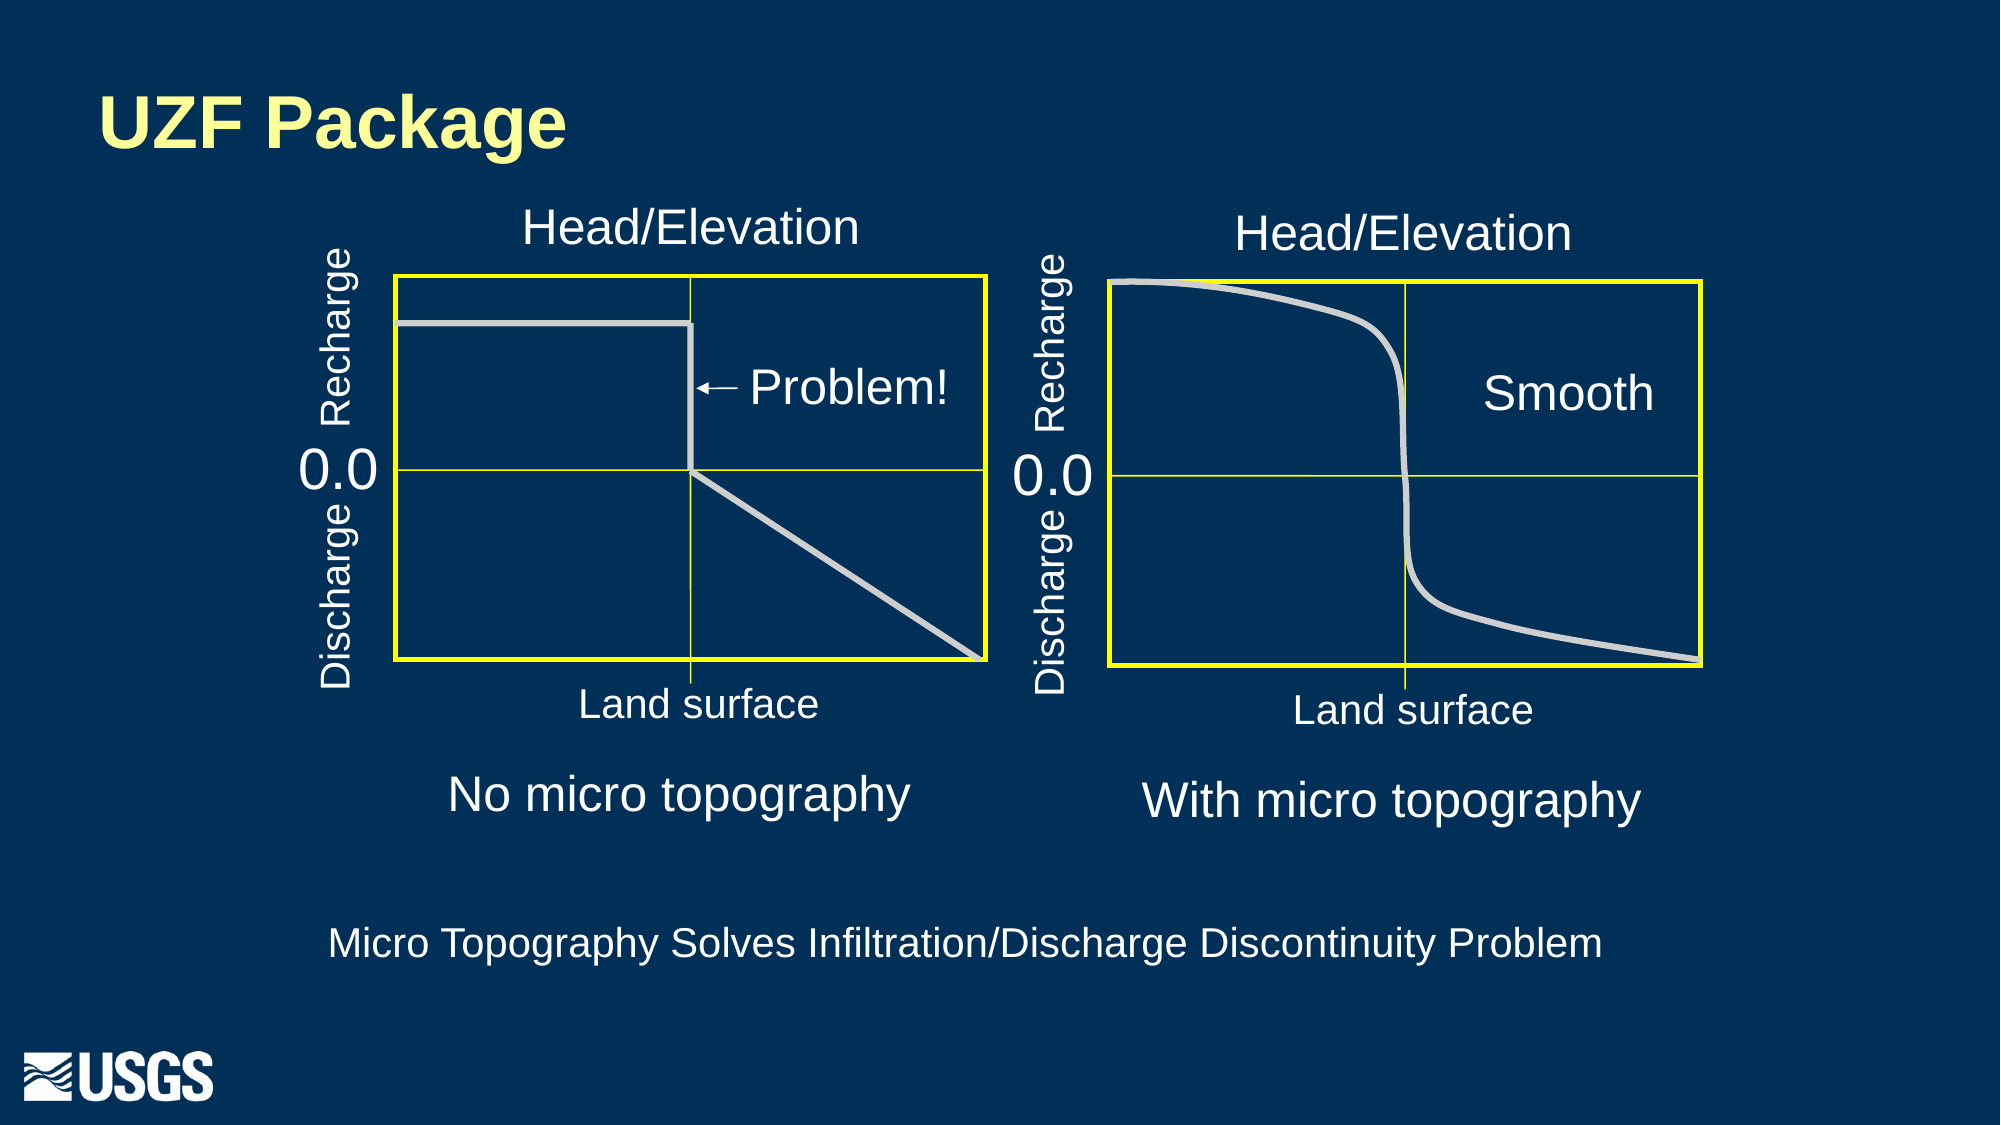

# UZF Package
Head/Elevation
Head/Elevation

Recharge
Recharge

Problem!
Smooth

0.0
0.0

Discharge
Discharge
Land surface
Land surface
No micro topography
With micro topography
Micro Topography Solves Infiltration/Discharge Discontinuity Problem